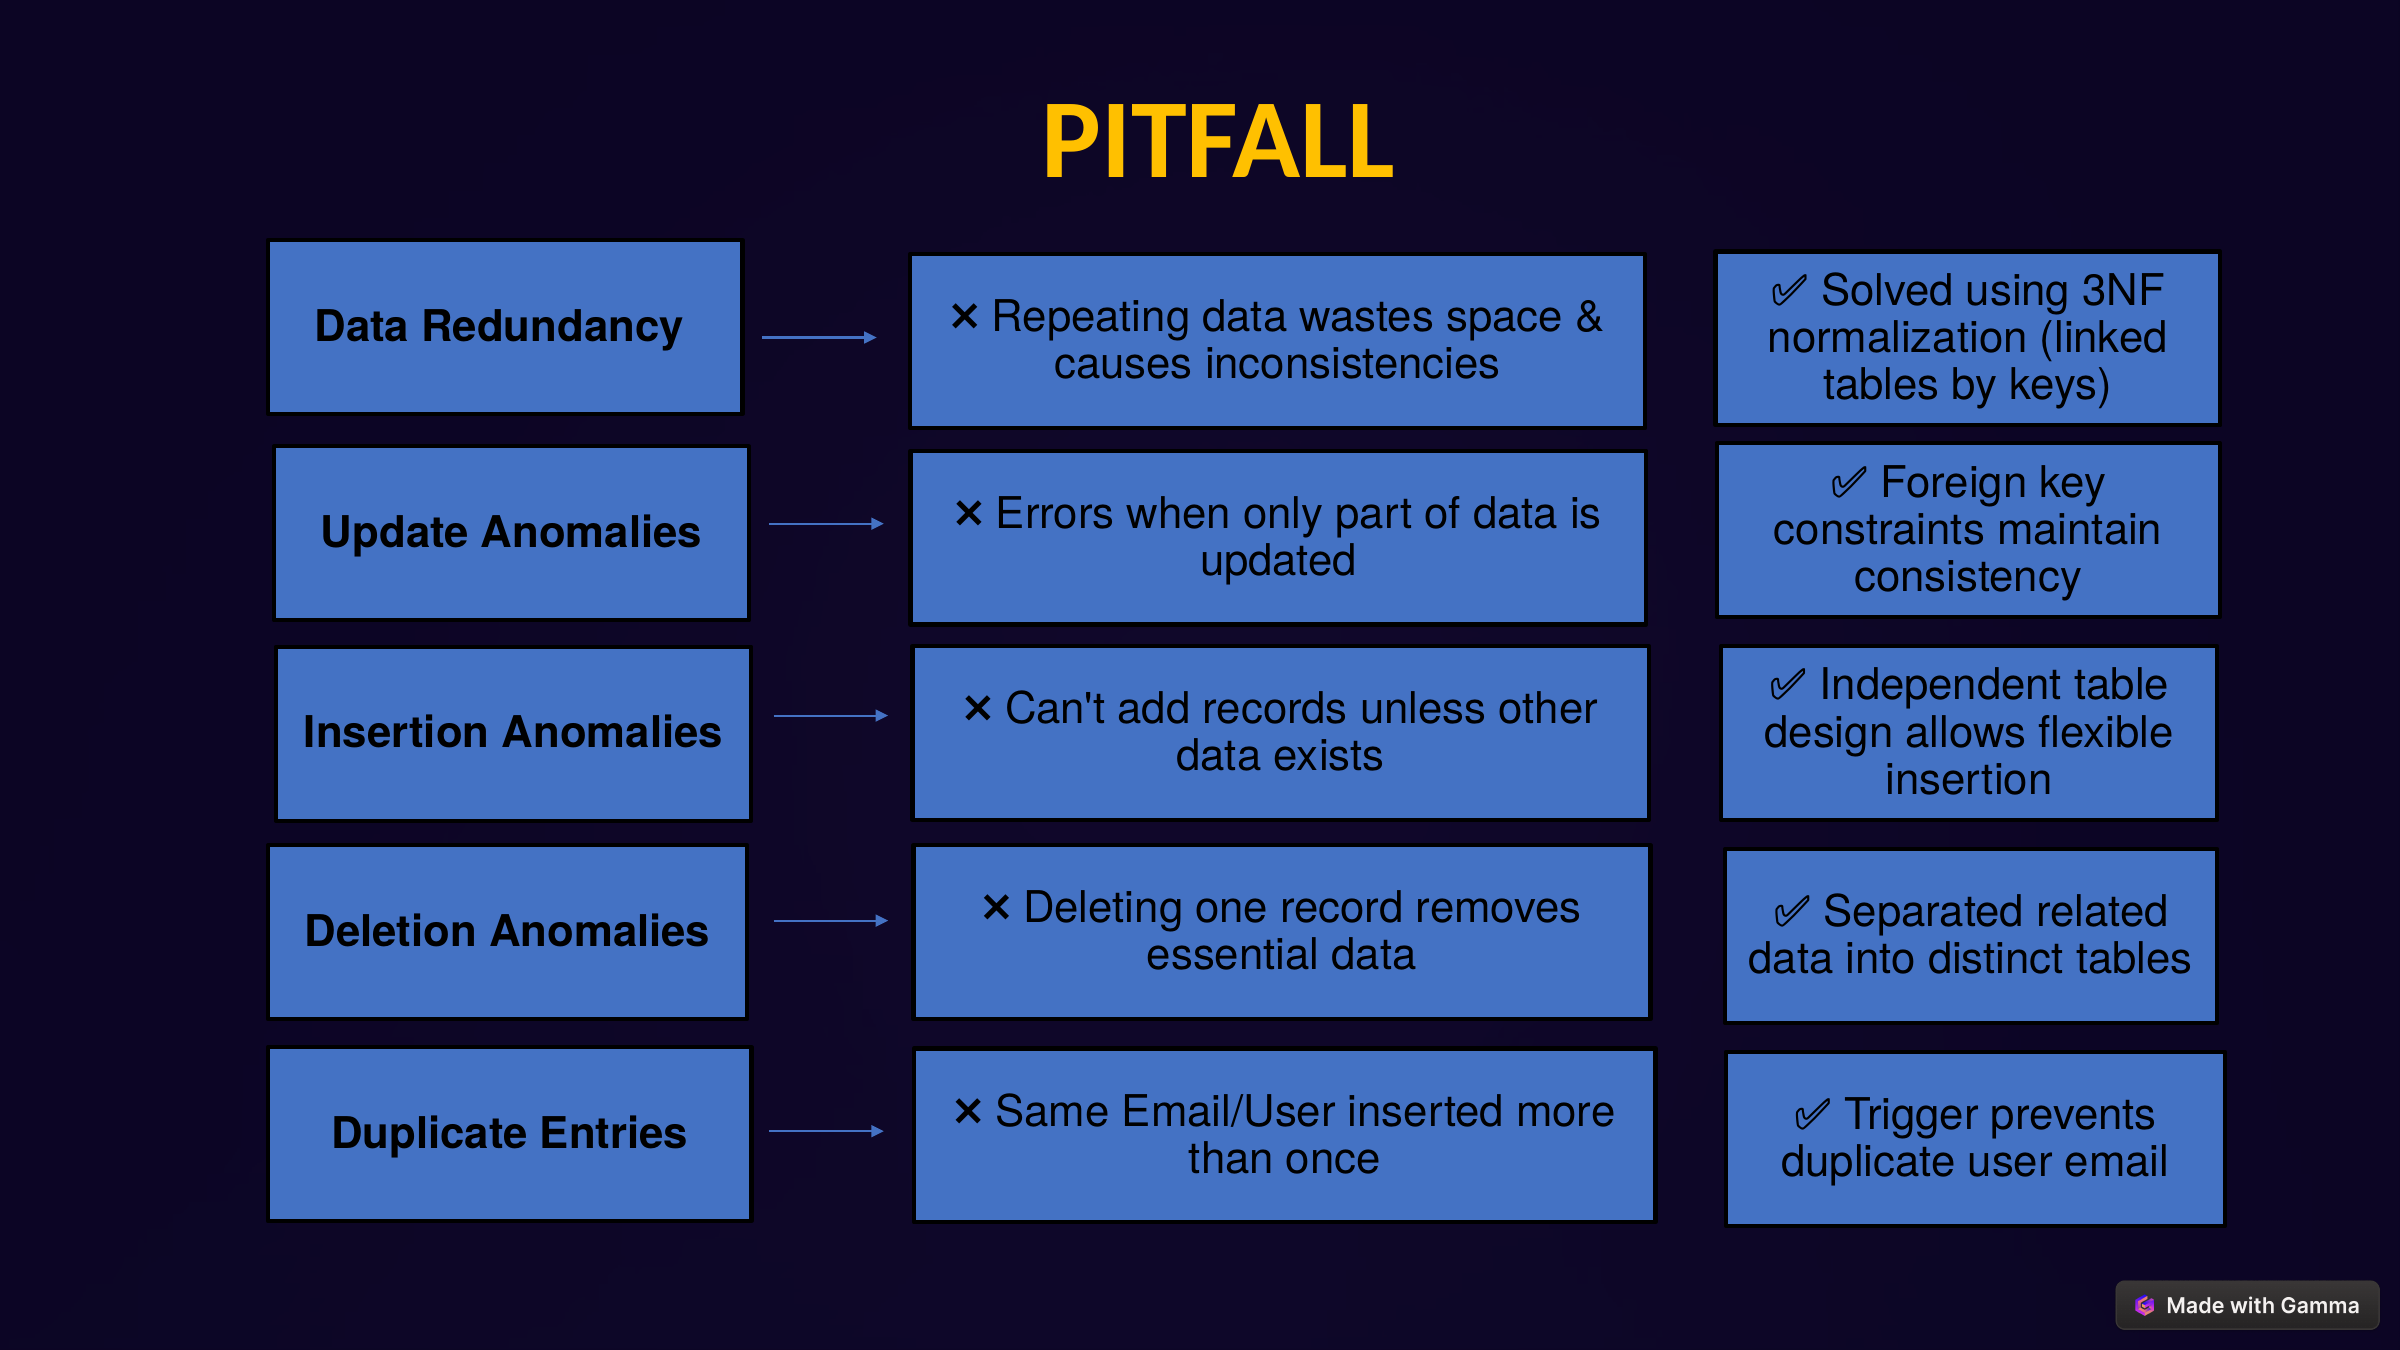

PITFALL

Data Redundancy
❌ Repeating data wastes space & causes inconsistencies
✅ Solved using 3NF normalization (linked tables by keys)
Update Anomalies
❌ Errors when only part of data is updated
✅ Foreign key constraints maintain consistency
Insertion Anomalies
❌ Can't add records unless other data exists
✅ Independent table design allows flexible insertion
Deletion Anomalies
❌ Deleting one record removes essential data
✅ Separated related data into distinct tables
Duplicate Entries
❌ Same Email/User inserted more than once
✅ Trigger prevents duplicate user email